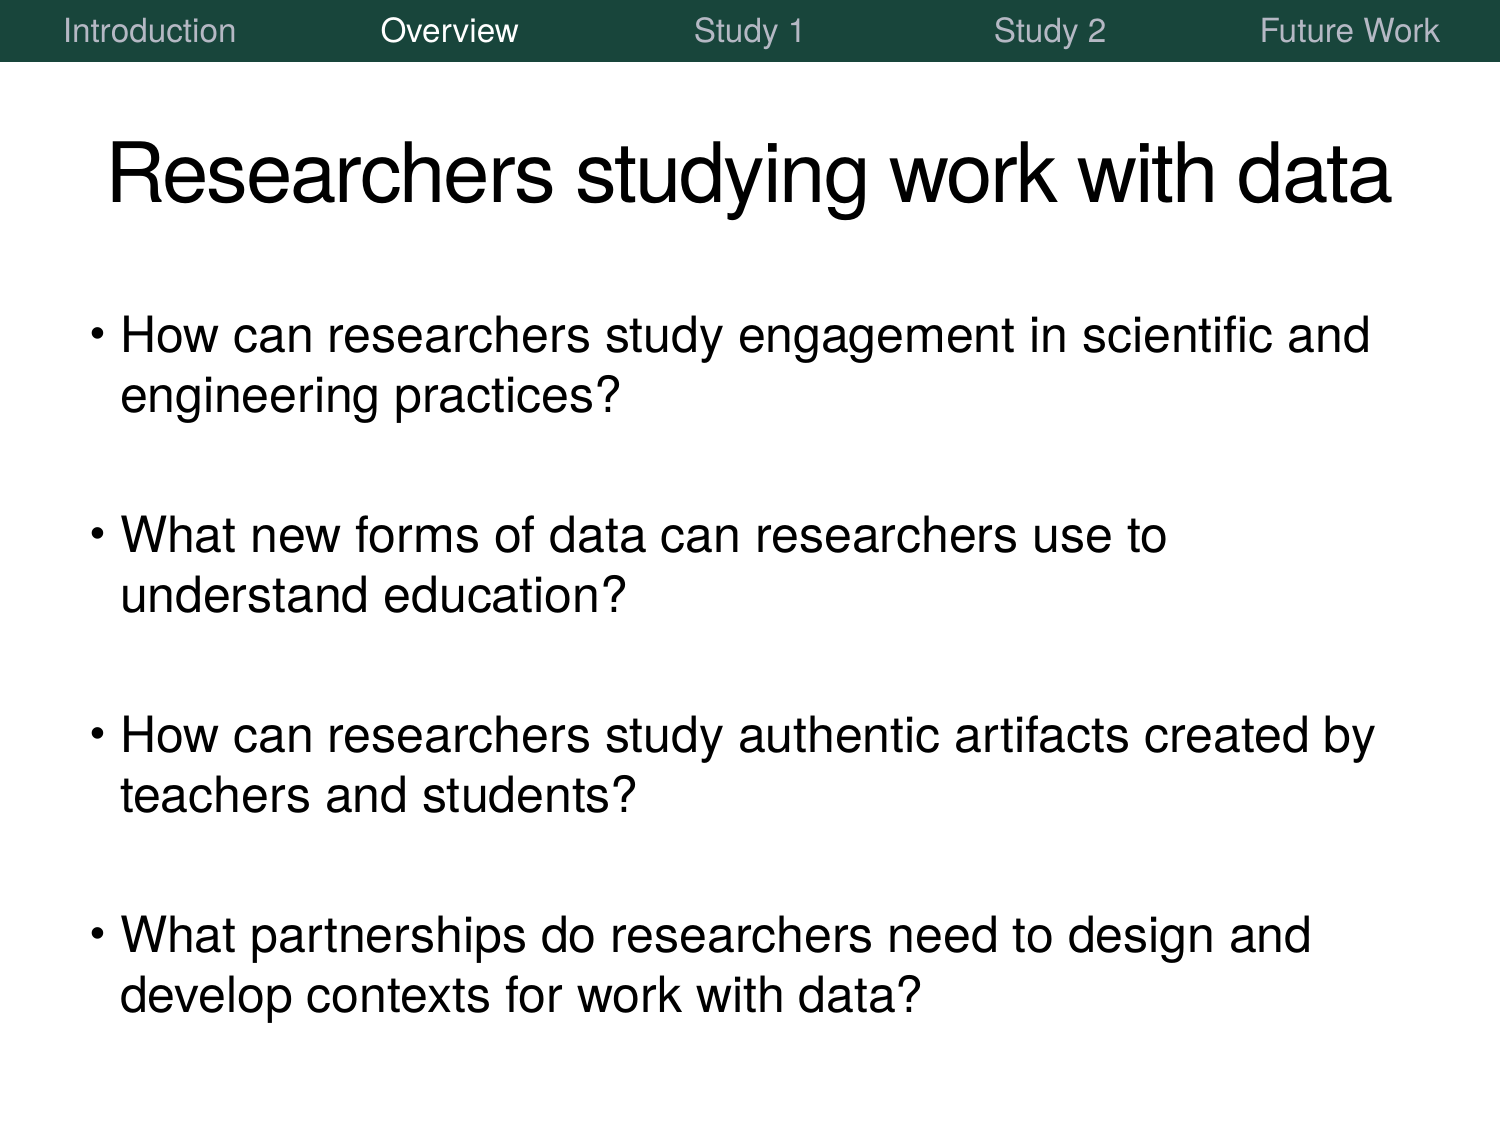

| Introduction | Overview | Study 1 | Study 2 | Future Work |
| --- | --- | --- | --- | --- |
# Researchers studying work with data
How can researchers study engagement in scientific and engineering practices?

What new forms of data can researchers use to understand education?

How can researchers study authentic artifacts created by teachers and students?

What partnerships do researchers need to design and develop contexts for work with data?